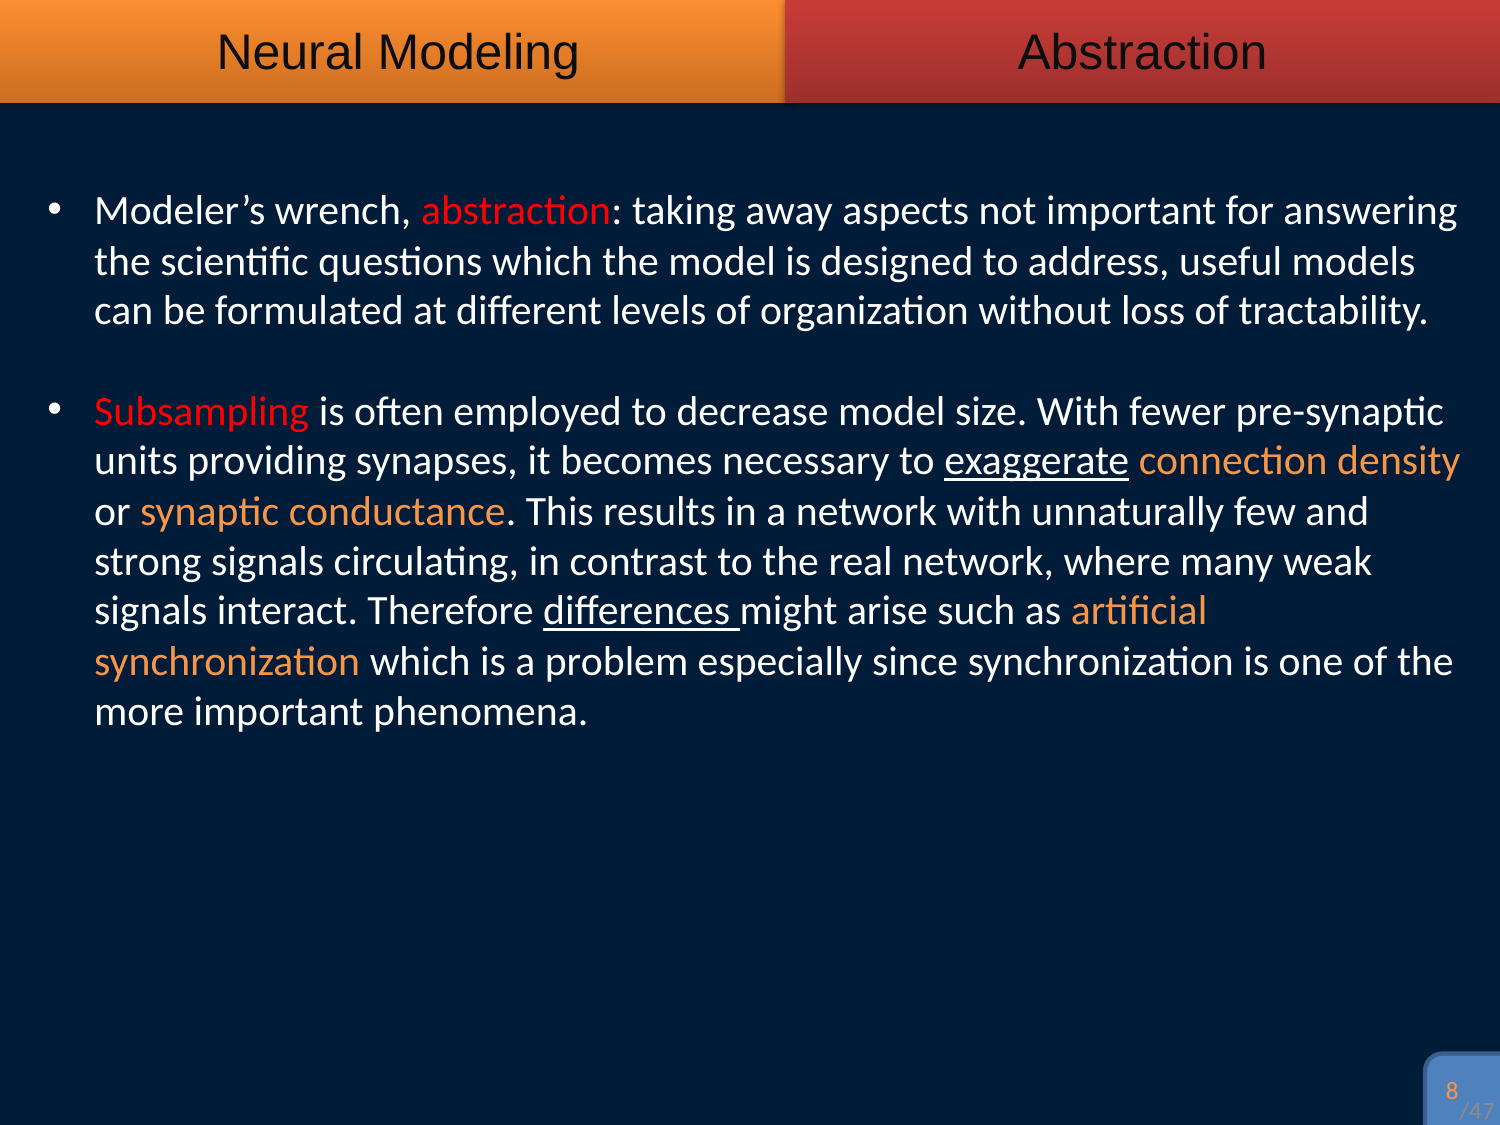

Neural Modeling
Abstraction
Modeler’s wrench, abstraction: taking away aspects not important for answering the scientific questions which the model is designed to address, useful models can be formulated at different levels of organization without loss of tractability.

‌Subsampling is often employed to decrease model size. With fewer pre-synaptic units providing synapses, it becomes necessary to exaggerate connection density or synaptic conductance. This results in a network with unnaturally few and strong signals circulating, in contrast to the real network, where many weak signals interact. Therefore differences might arise such as artificial synchronization which is a problem especially since synchronization is one of the more important phenomena.
8
/47